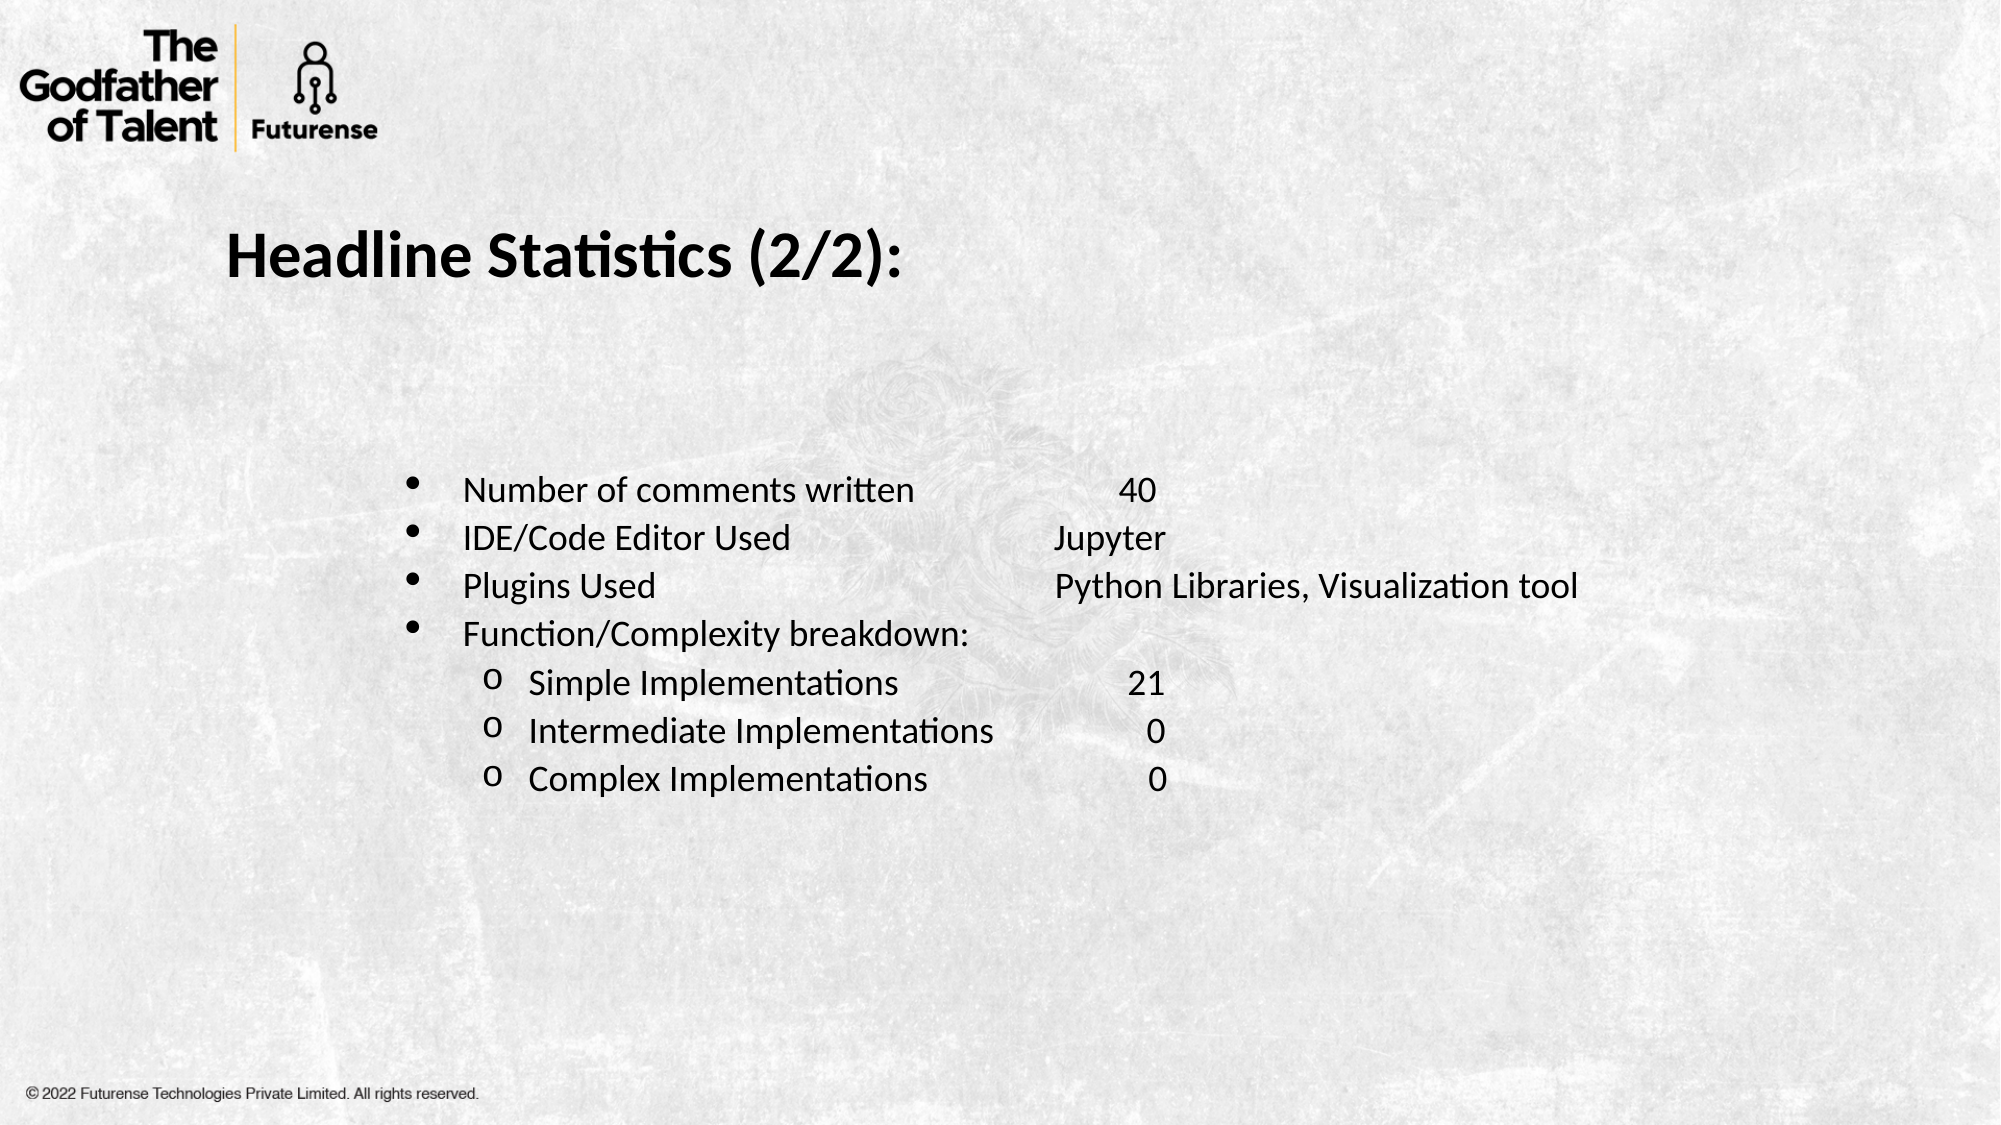

Headline Statistics (2/2):
Number of comments written                        40
IDE/Code Editor Used                               Jupyter
Plugins Used                                               Python Libraries, Visualization tool
Function/Complexity breakdown:
Simple Implementations                           21
Intermediate Implementations                  0
Complex Implementations                          0